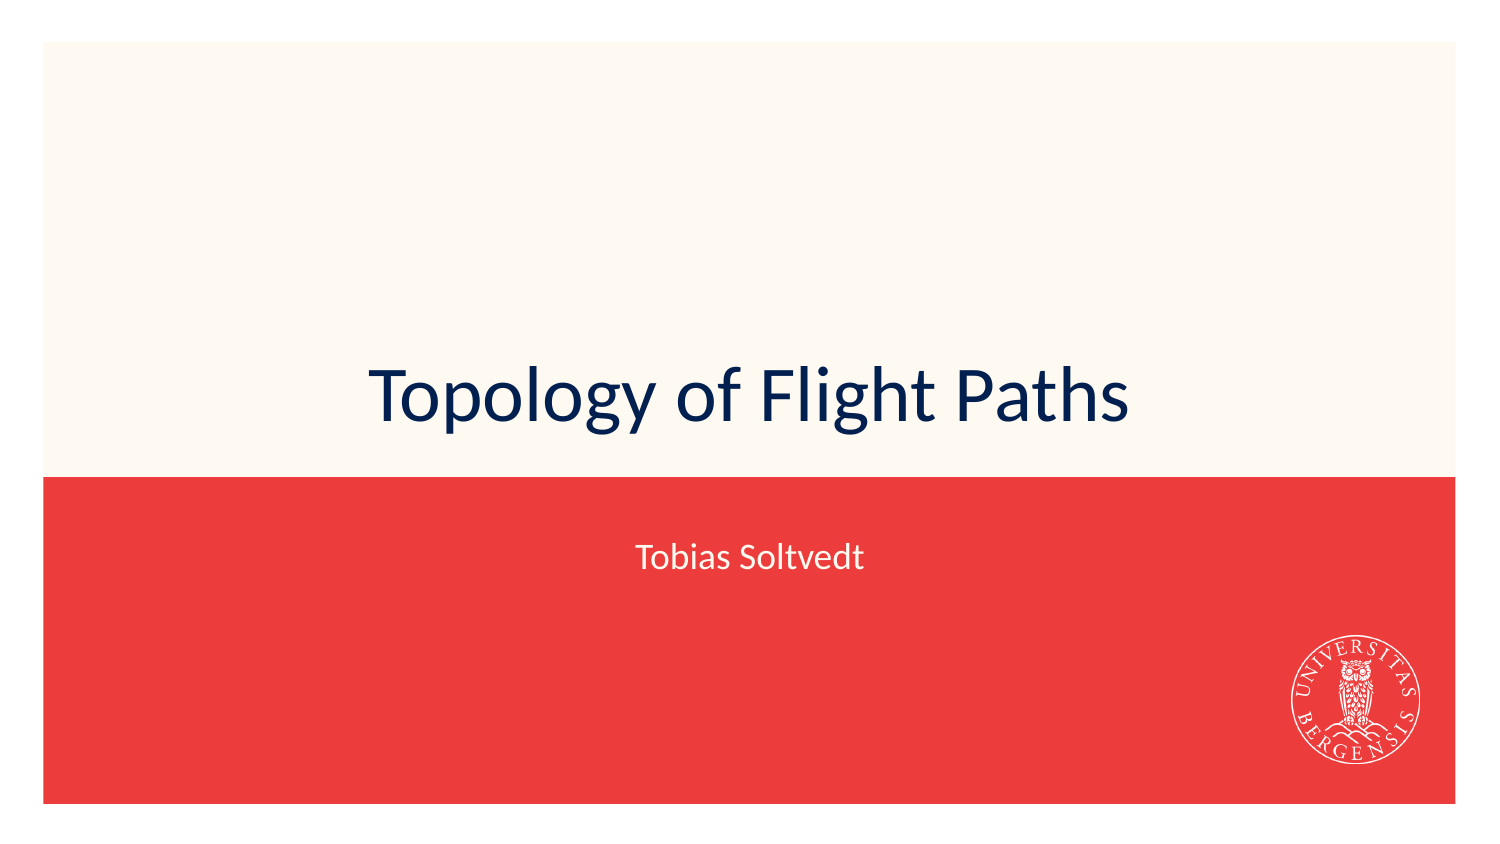

# Topology of Flight Paths
Tobias Soltvedt